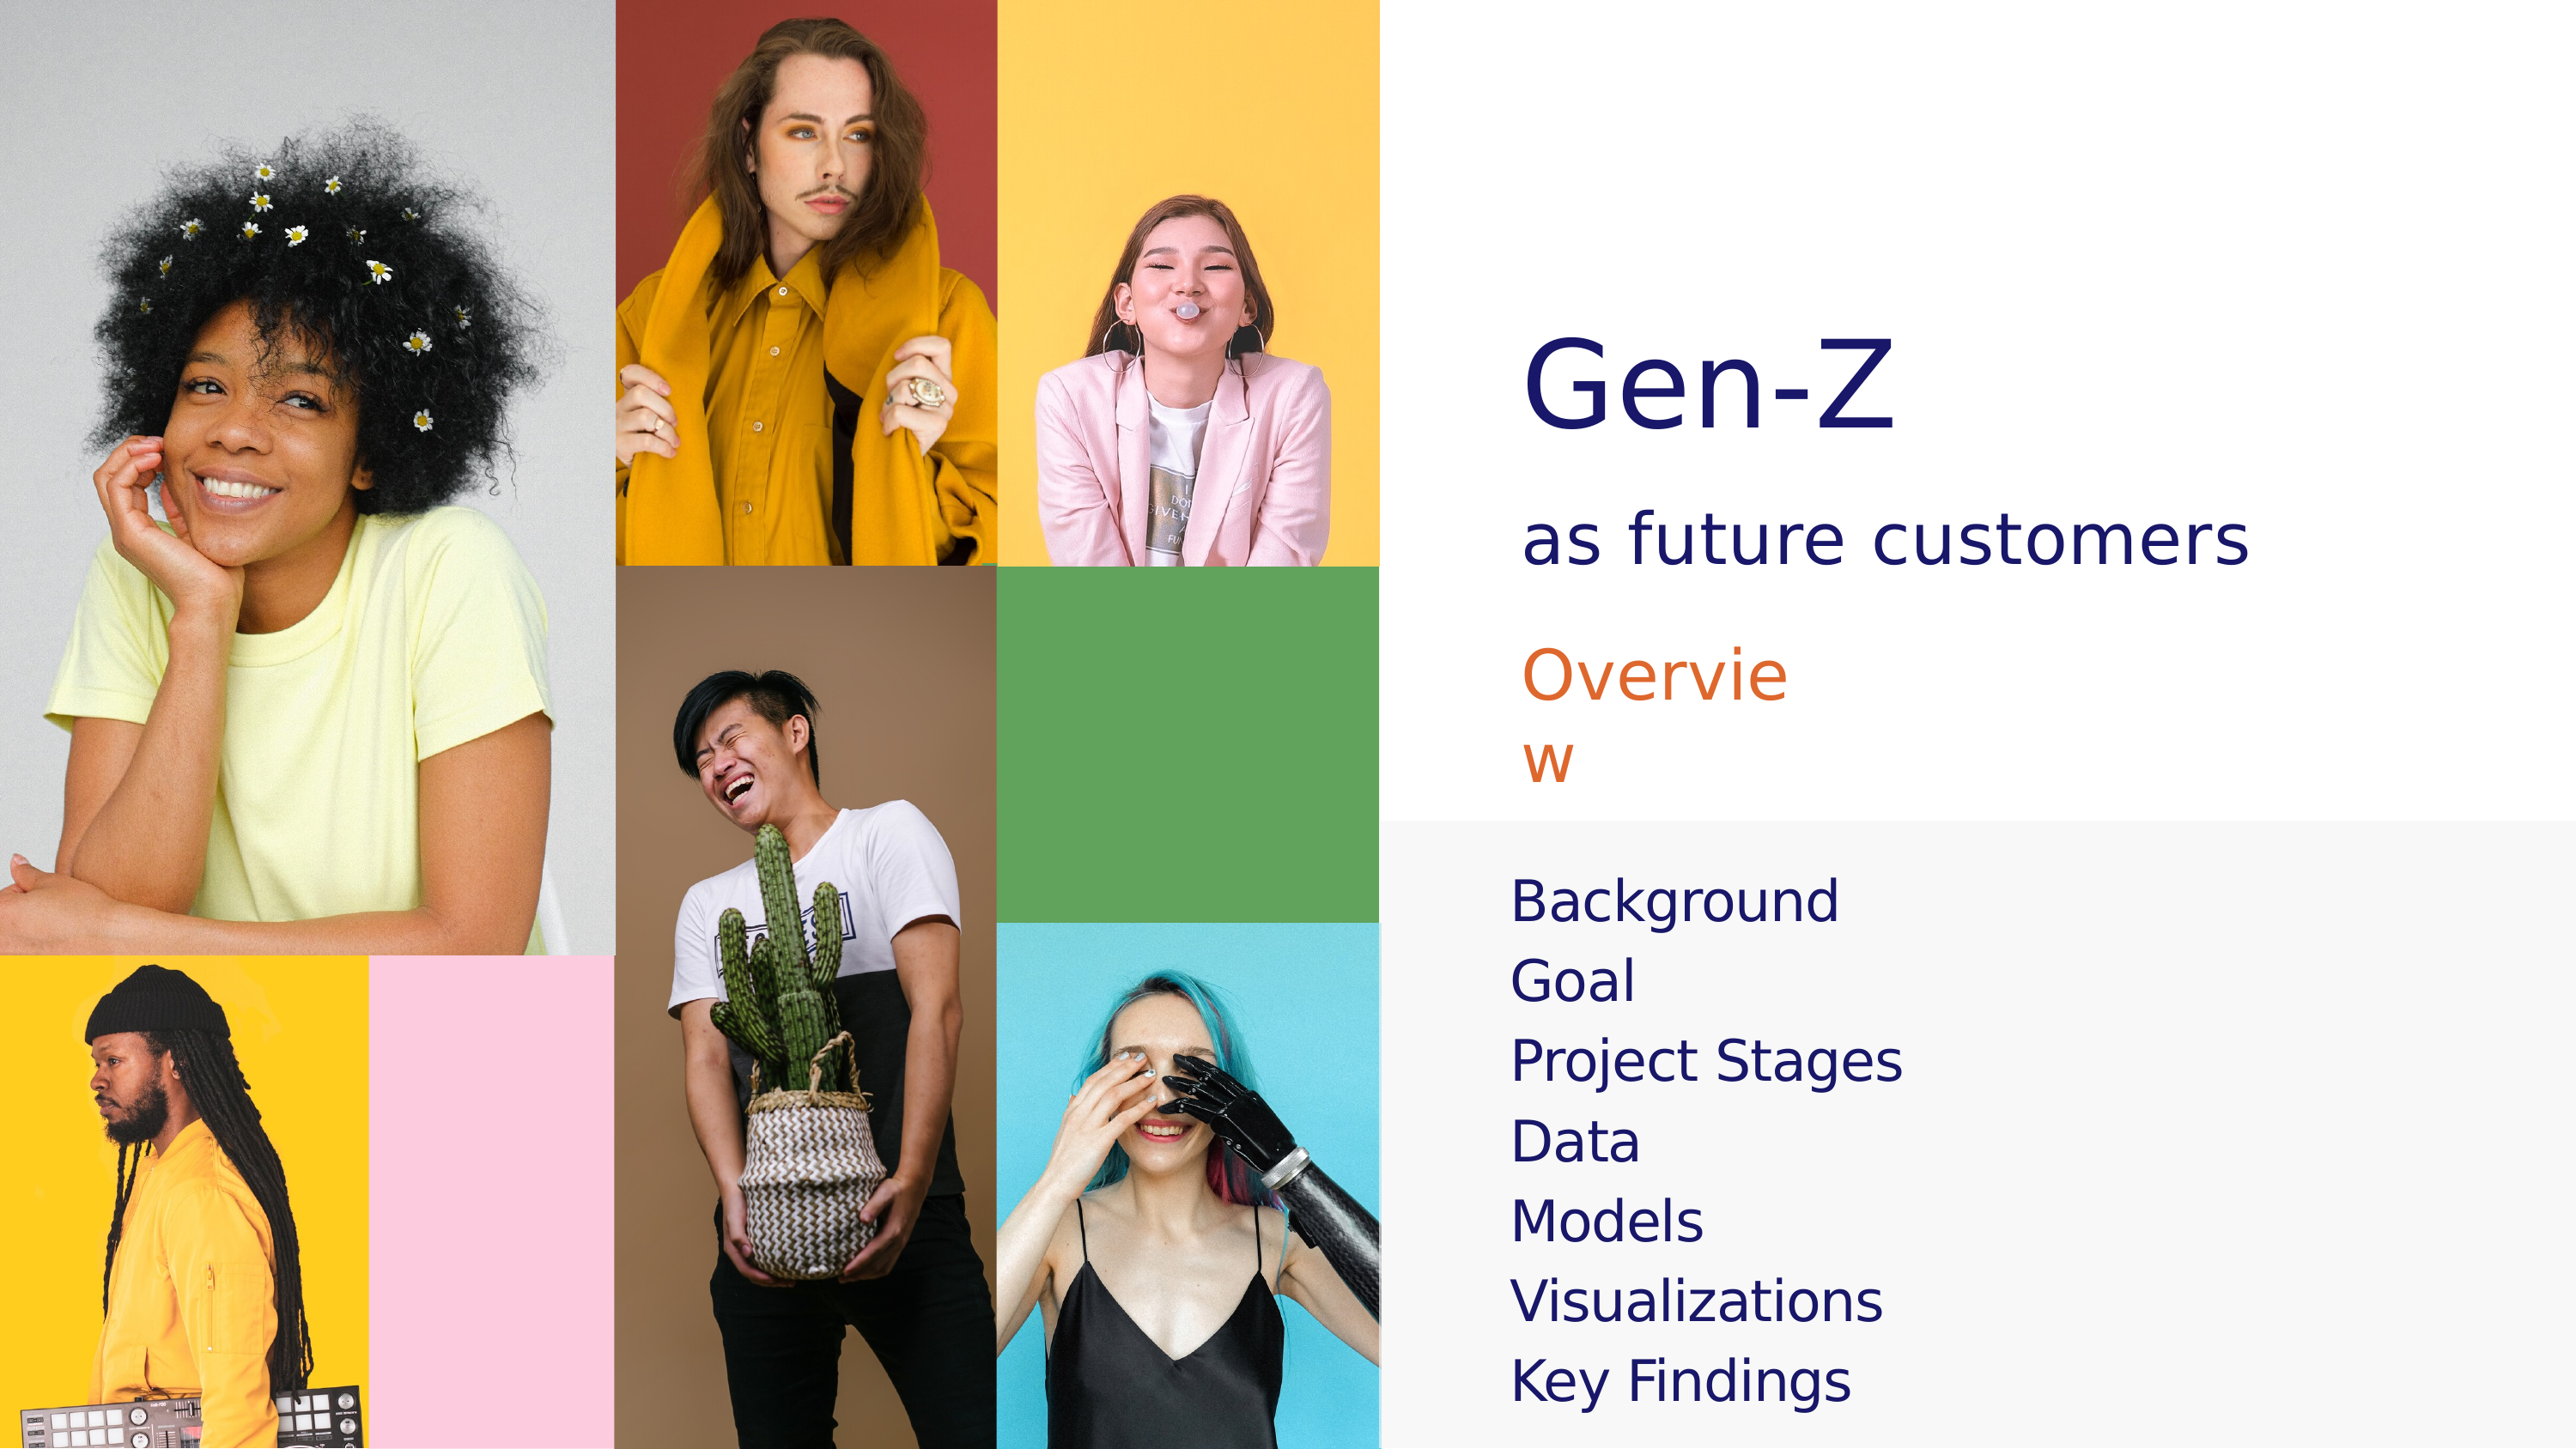

# Gen-Z as future customers
Overview
Background
Goal
Project Stages
Data
Models
Visualizations
Key Findings